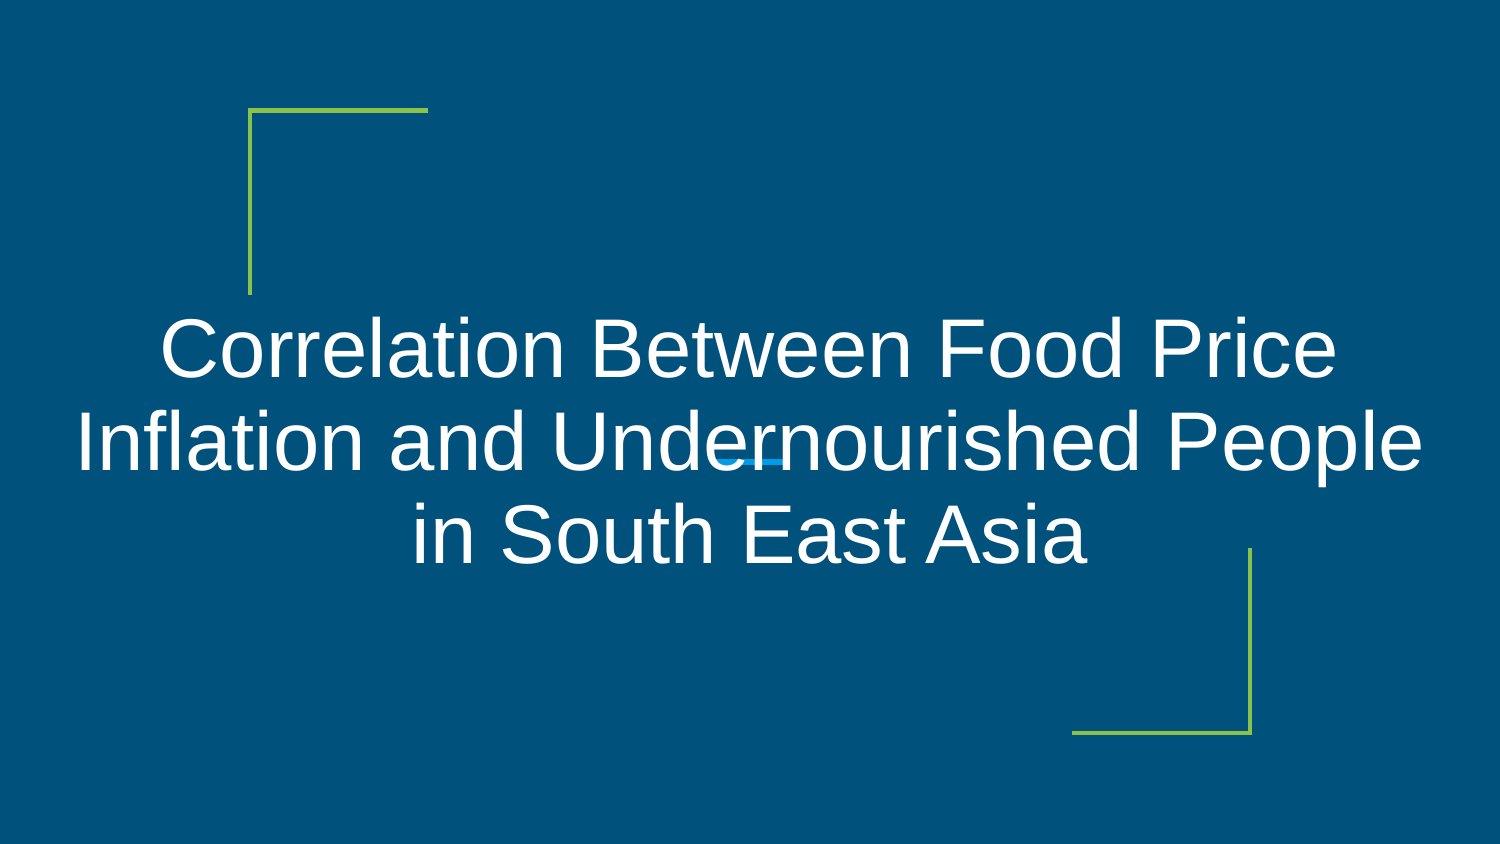

# Correlation Between Food Price Inflation and Undernourished People in South East Asia